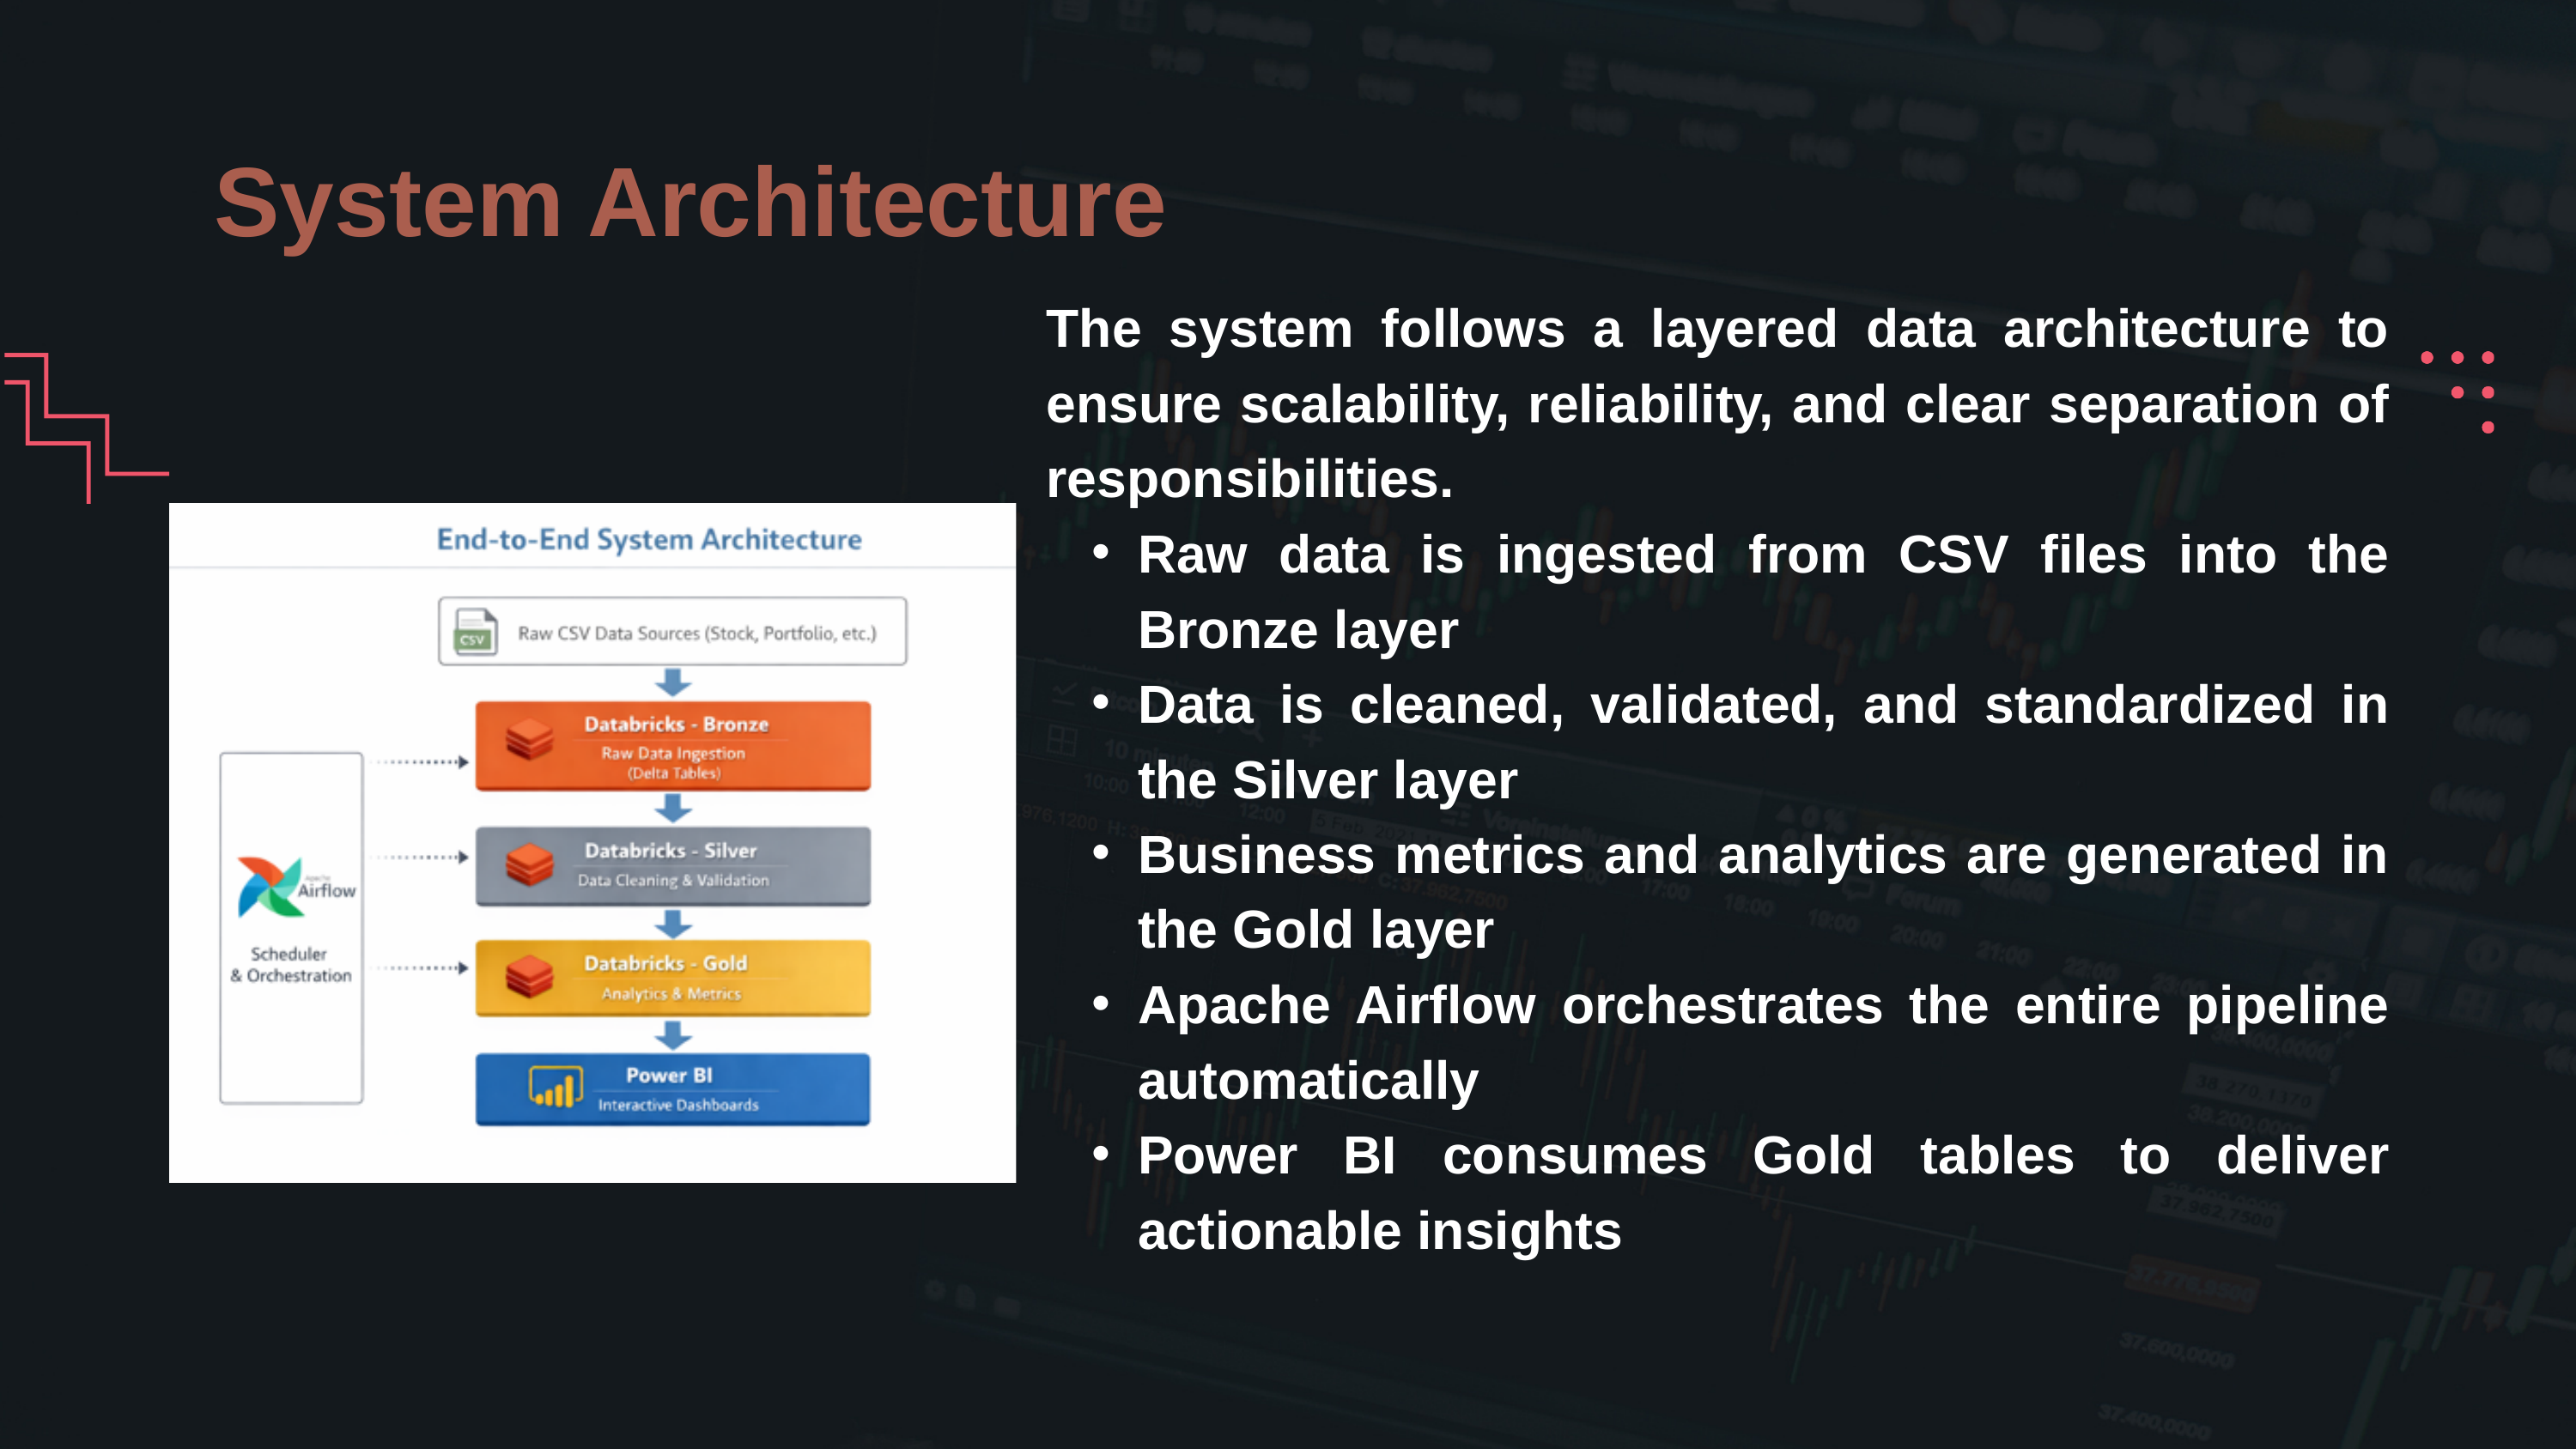

System Architecture
The system follows a layered data architecture to ensure scalability, reliability, and clear separation of responsibilities.
Raw data is ingested from CSV files into the Bronze layer
Data is cleaned, validated, and standardized in the Silver layer
Business metrics and analytics are generated in the Gold layer
Apache Airflow orchestrates the entire pipeline automatically
Power BI consumes Gold tables to deliver actionable insights